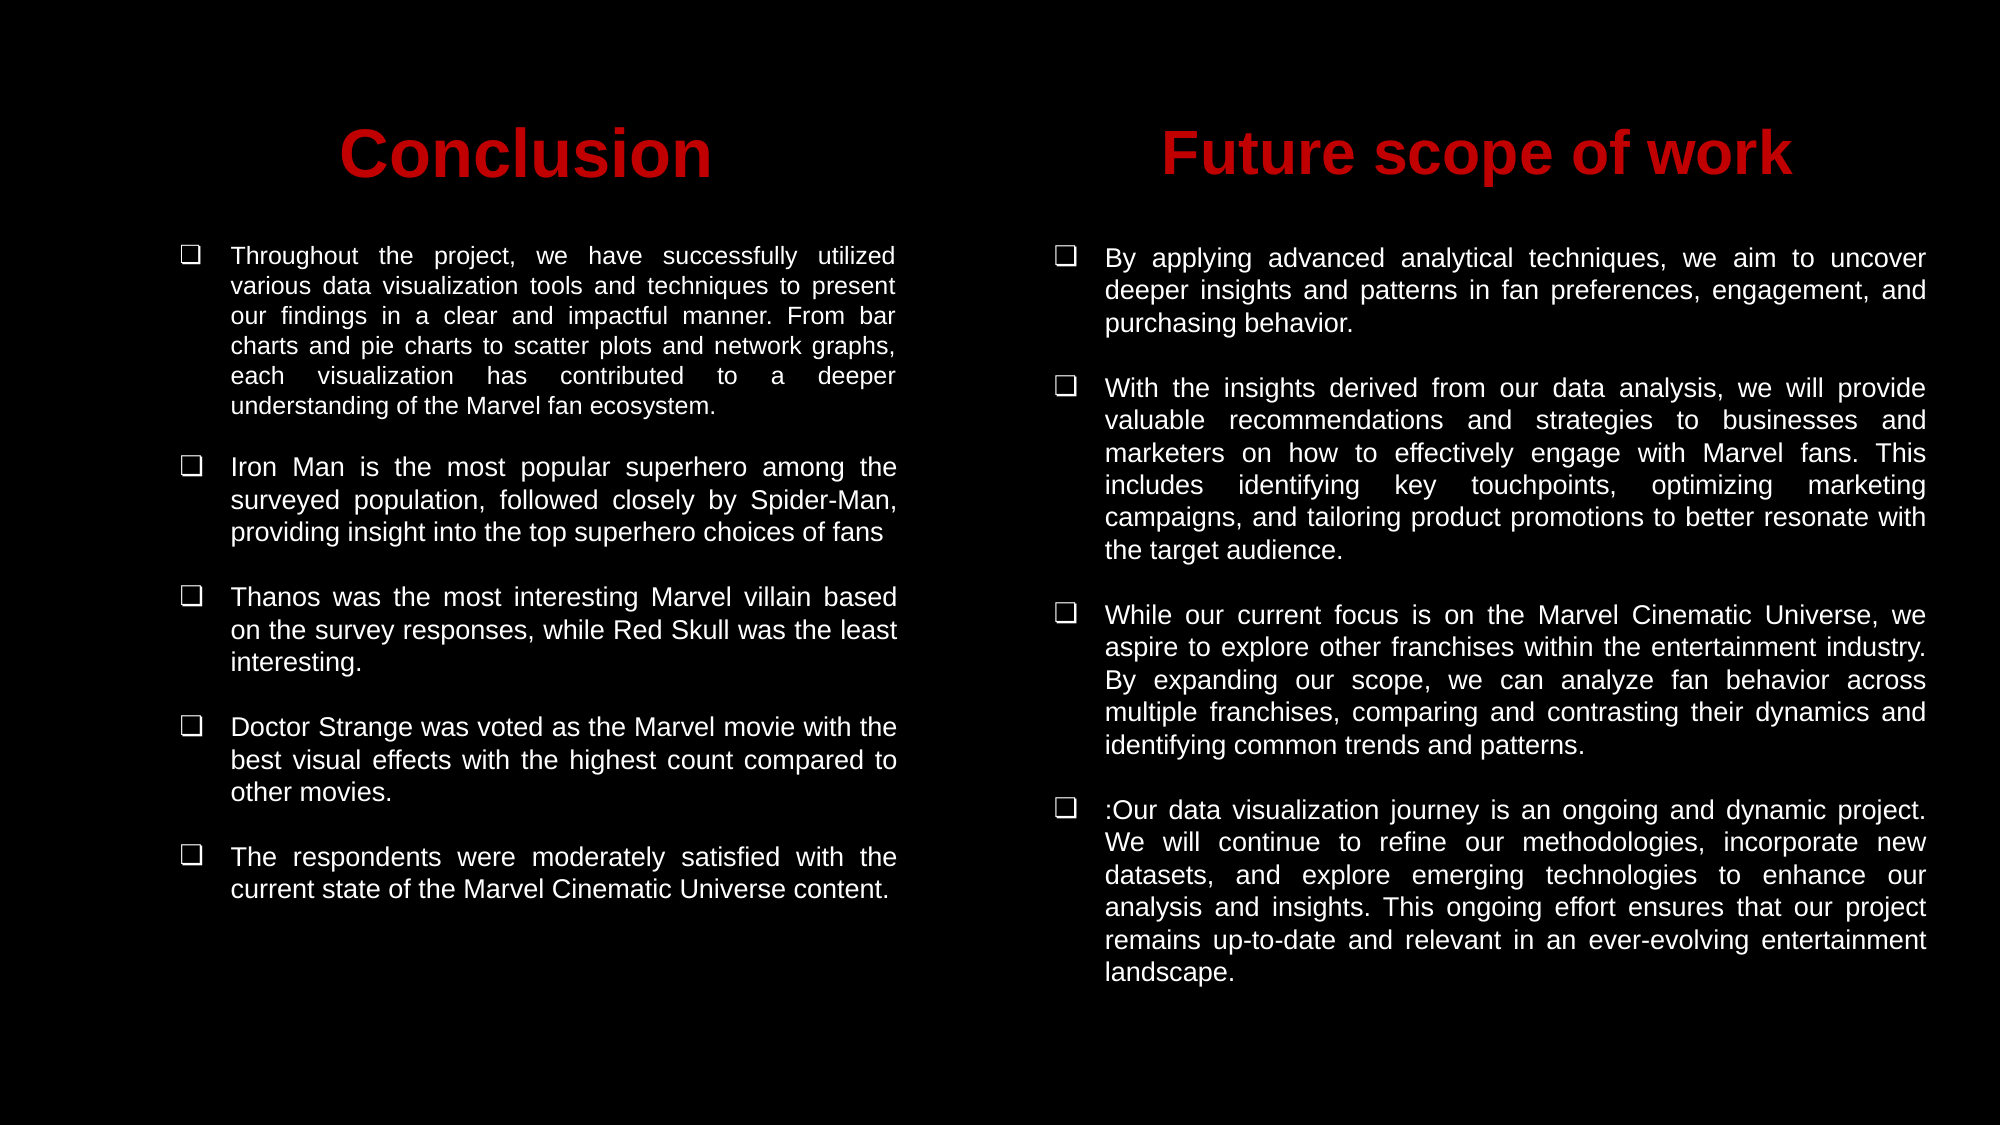

Conclusion
Future scope of work
Throughout the project, we have successfully utilized various data visualization tools and techniques to present our findings in a clear and impactful manner. From bar charts and pie charts to scatter plots and network graphs, each visualization has contributed to a deeper understanding of the Marvel fan ecosystem.

Iron Man is the most popular superhero among the surveyed population, followed closely by Spider-Man, providing insight into the top superhero choices of fans

Thanos was the most interesting Marvel villain based on the survey responses, while Red Skull was the least interesting.

Doctor Strange was voted as the Marvel movie with the best visual effects with the highest count compared to other movies.

The respondents were moderately satisfied with the current state of the Marvel Cinematic Universe content.

By applying advanced analytical techniques, we aim to uncover deeper insights and patterns in fan preferences, engagement, and purchasing behavior.

With the insights derived from our data analysis, we will provide valuable recommendations and strategies to businesses and marketers on how to effectively engage with Marvel fans. This includes identifying key touchpoints, optimizing marketing campaigns, and tailoring product promotions to better resonate with the target audience.

While our current focus is on the Marvel Cinematic Universe, we aspire to explore other franchises within the entertainment industry. By expanding our scope, we can analyze fan behavior across multiple franchises, comparing and contrasting their dynamics and identifying common trends and patterns.

:Our data visualization journey is an ongoing and dynamic project. We will continue to refine our methodologies, incorporate new datasets, and explore emerging technologies to enhance our analysis and insights. This ongoing effort ensures that our project remains up-to-date and relevant in an ever-evolving entertainment landscape.